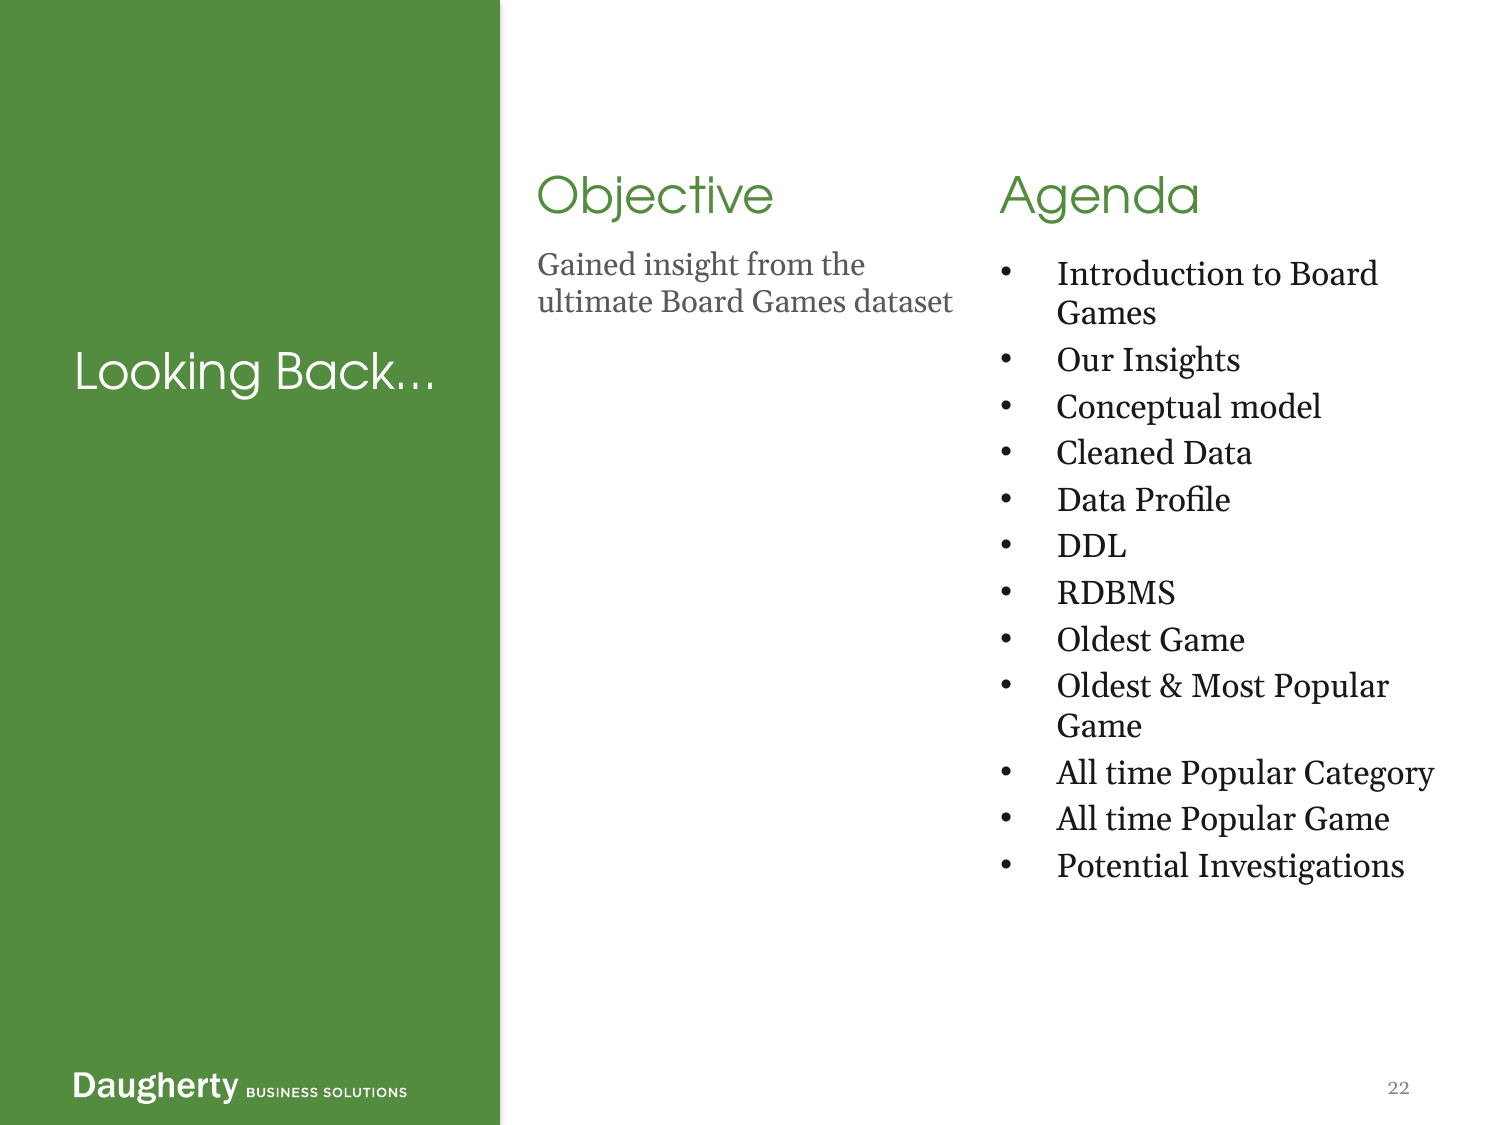

Looking Back…
Objective
Agenda
Gained insight from the ultimate Board Games dataset
Introduction to Board Games
Our Insights
Conceptual model
Cleaned Data
Data Profile
DDL
RDBMS
Oldest Game
Oldest & Most Popular Game
All time Popular Category
All time Popular Game
Potential Investigations

22